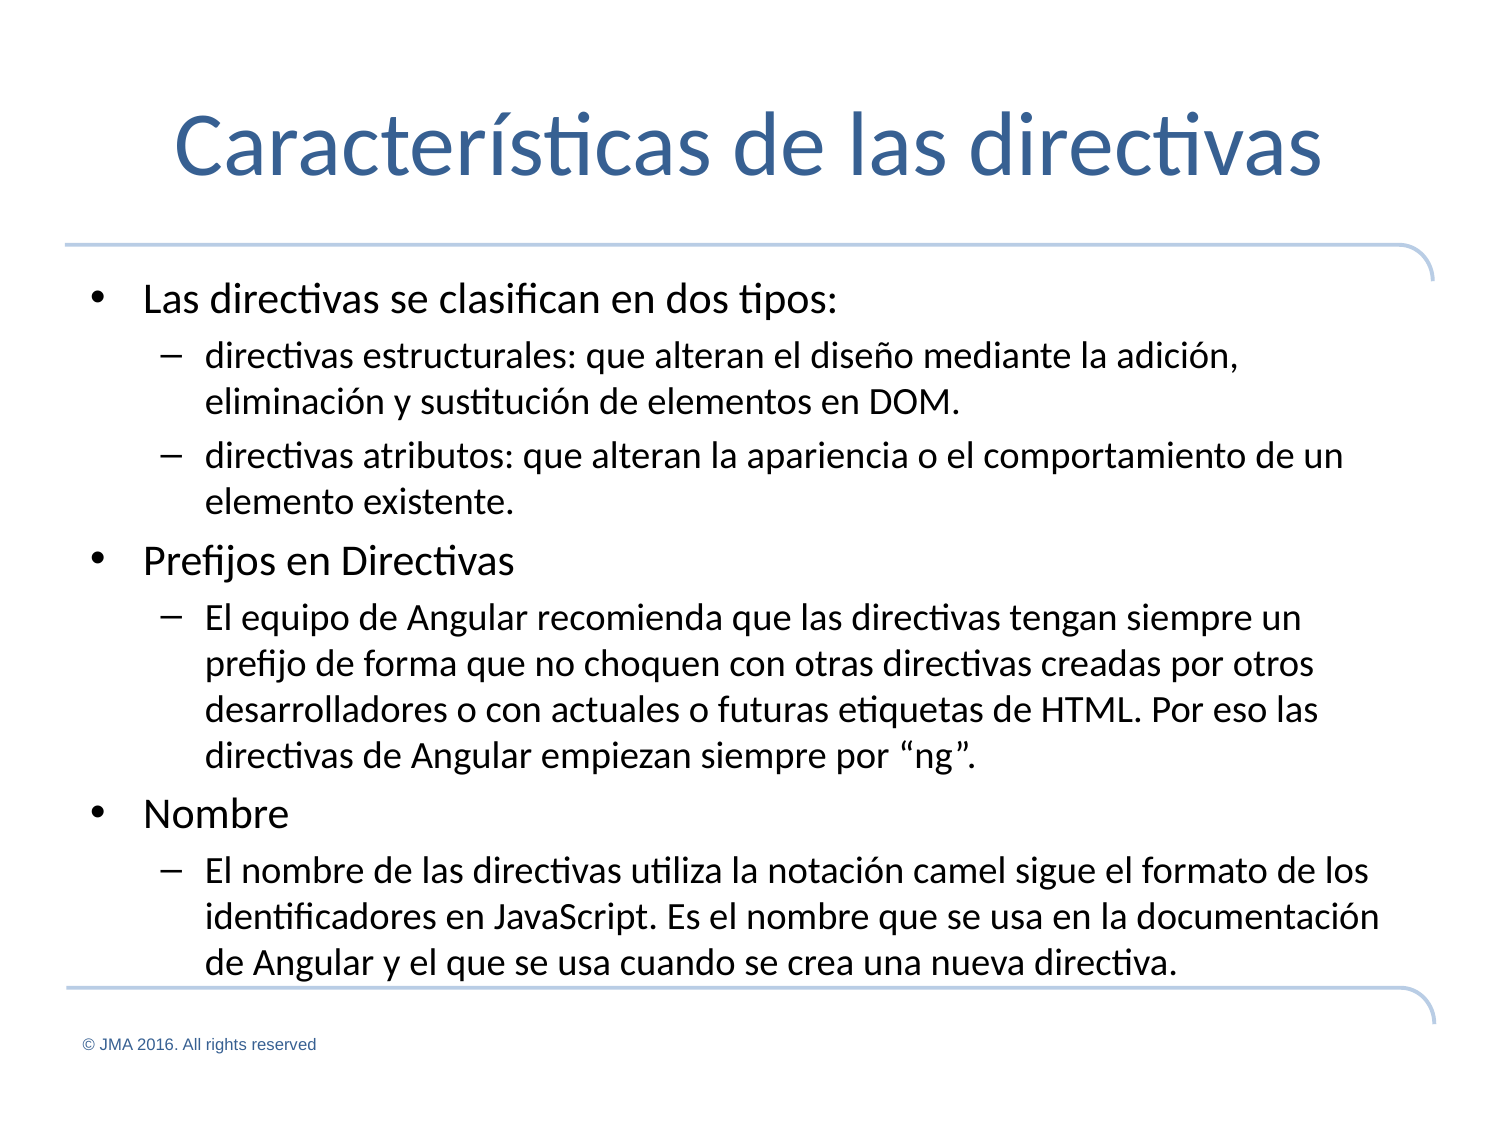

# Características de las directivas
Las directivas se clasifican en dos tipos:
directivas estructurales: que alteran el diseño mediante la adición, eliminación y sustitución de elementos en DOM.
directivas atributos: que alteran la apariencia o el comportamiento de un elemento existente.
Prefijos en Directivas
El equipo de Angular recomienda que las directivas tengan siempre un prefijo de forma que no choquen con otras directivas creadas por otros desarrolladores o con actuales o futuras etiquetas de HTML. Por eso las directivas de Angular empiezan siempre por “ng”.
Nombre
El nombre de las directivas utiliza la notación camel sigue el formato de los identificadores en JavaScript. Es el nombre que se usa en la documentación de Angular y el que se usa cuando se crea una nueva directiva.